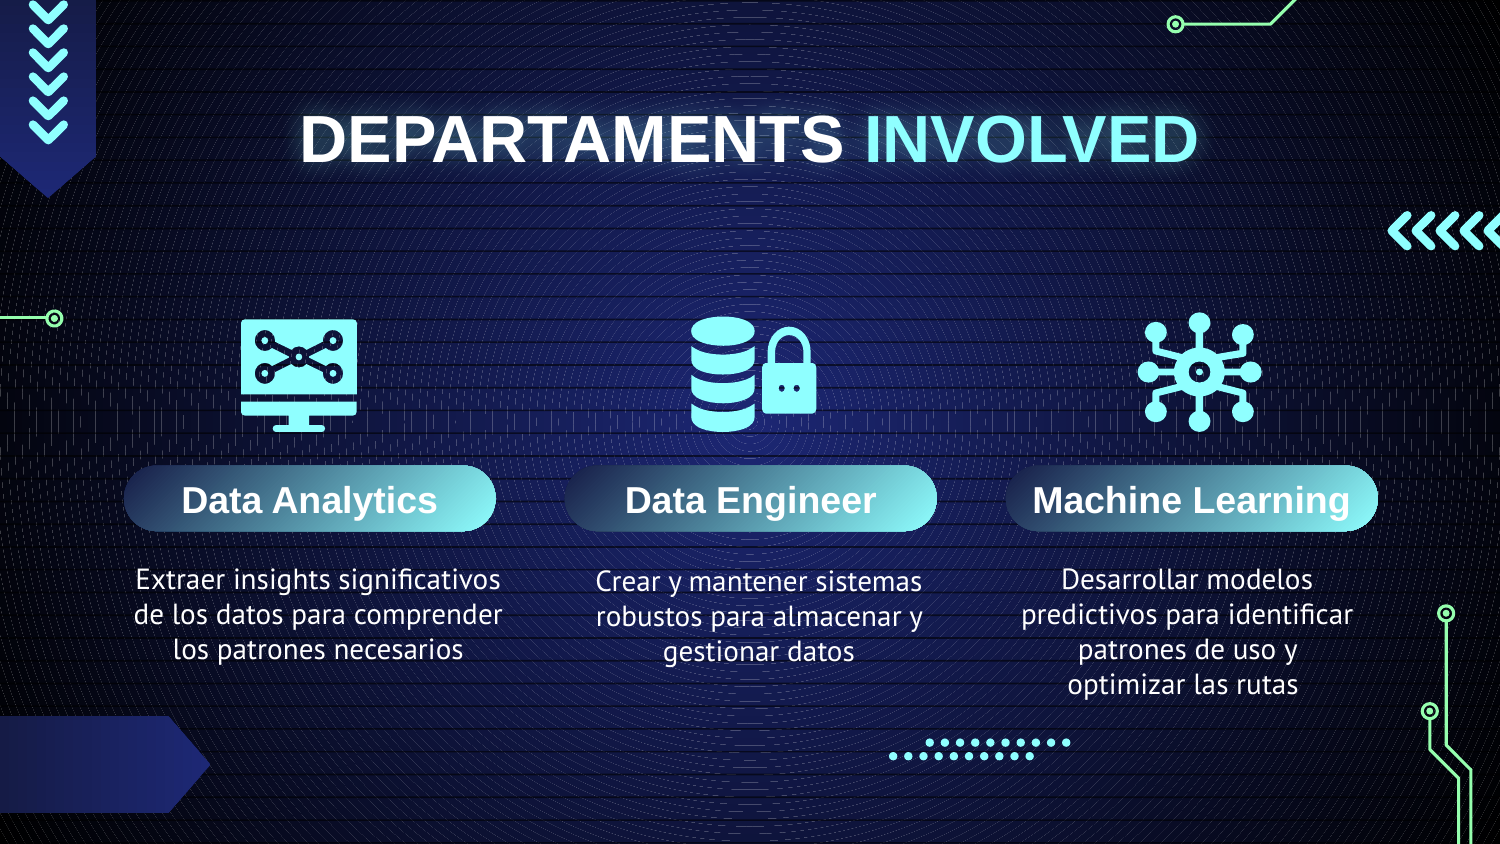

# DEPARTAMENTS INVOLVED

Data Analytics
Data Engineer
Machine Learning
Extraer insights significativos de los datos para comprender los patrones necesarios
Crear y mantener sistemas robustos para almacenar y gestionar datos
Desarrollar modelos predictivos para identificar patrones de uso y optimizar las rutas